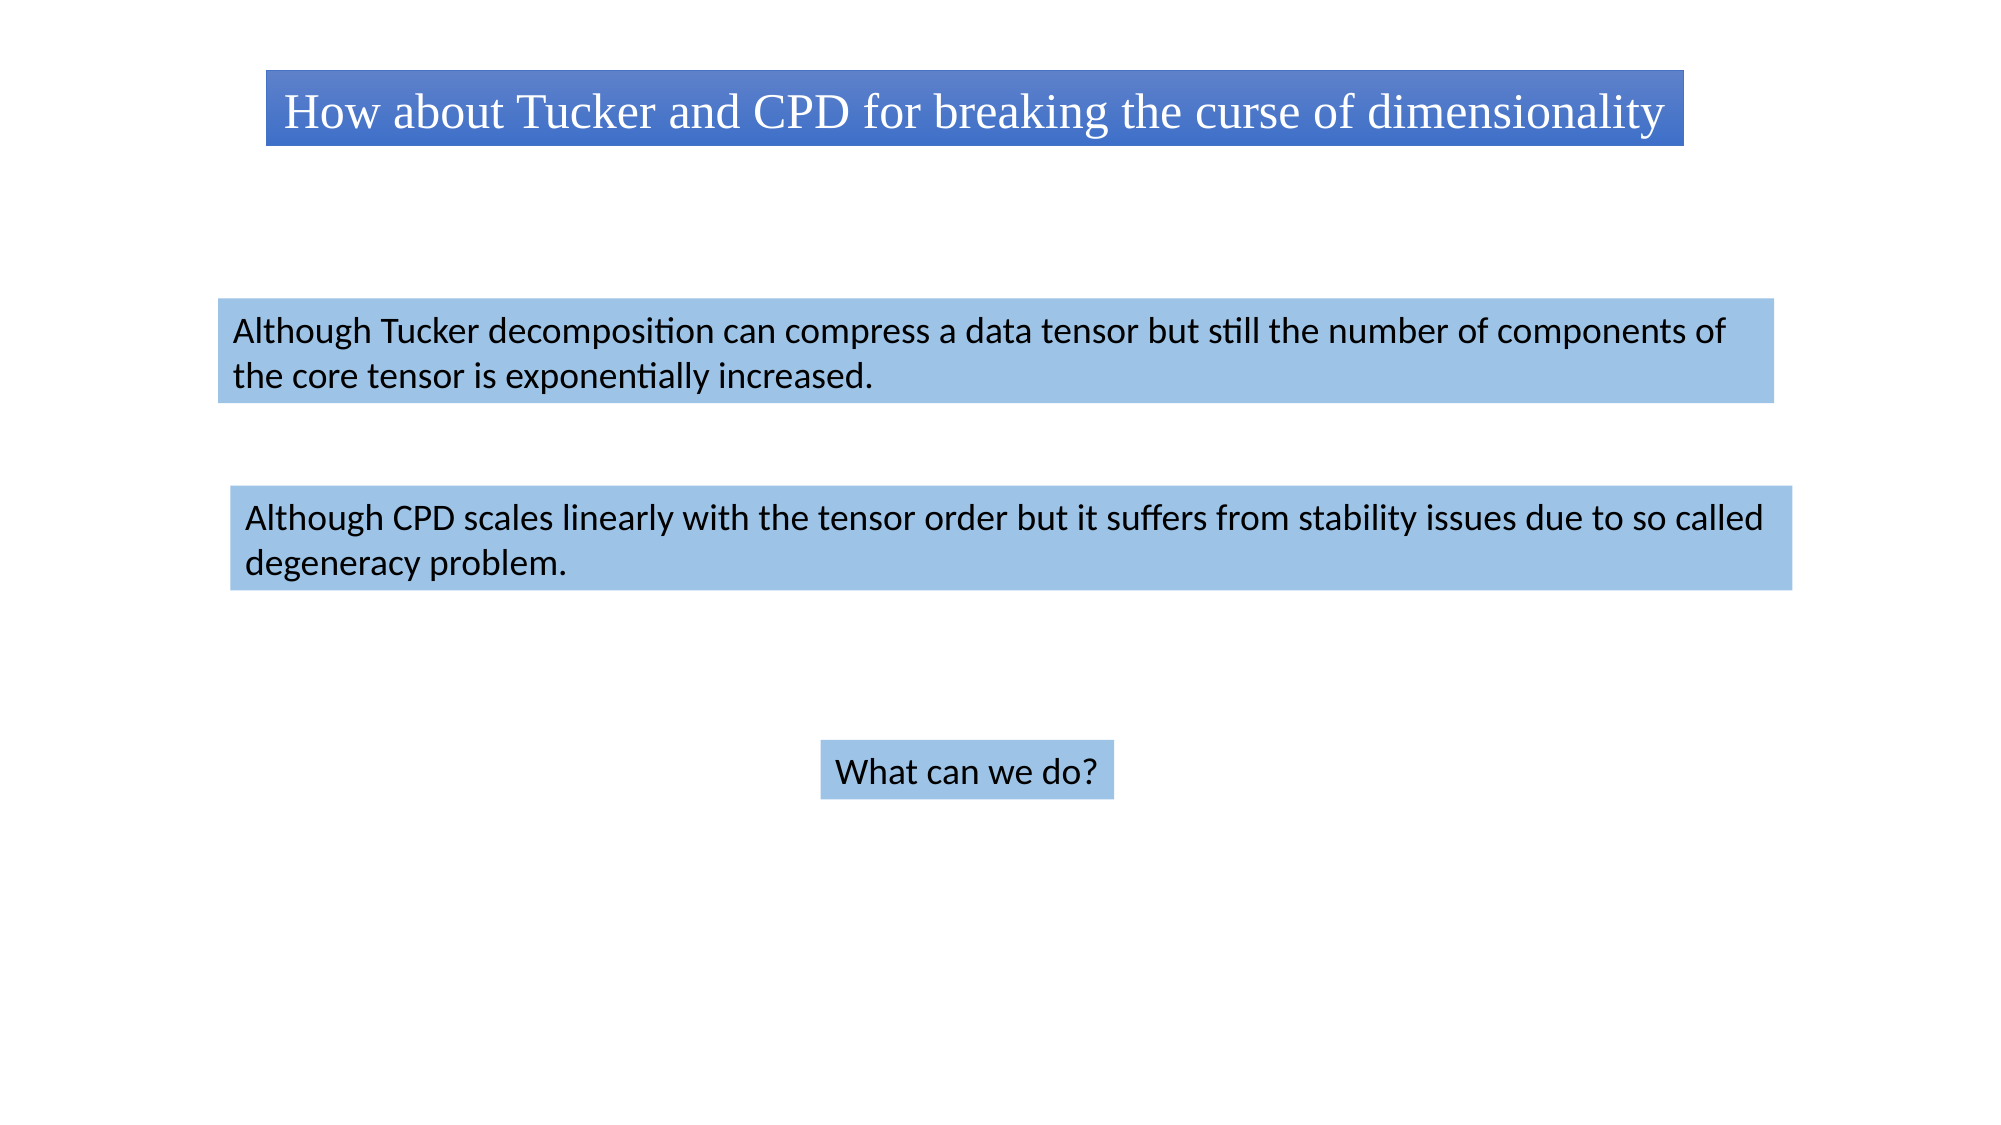

How about Tucker and CPD for breaking the curse of dimensionality
Although Tucker decomposition can compress a data tensor but still the number of components of the core tensor is exponentially increased.
Although CPD scales linearly with the tensor order but it suffers from stability issues due to so called
degeneracy problem.
What can we do?